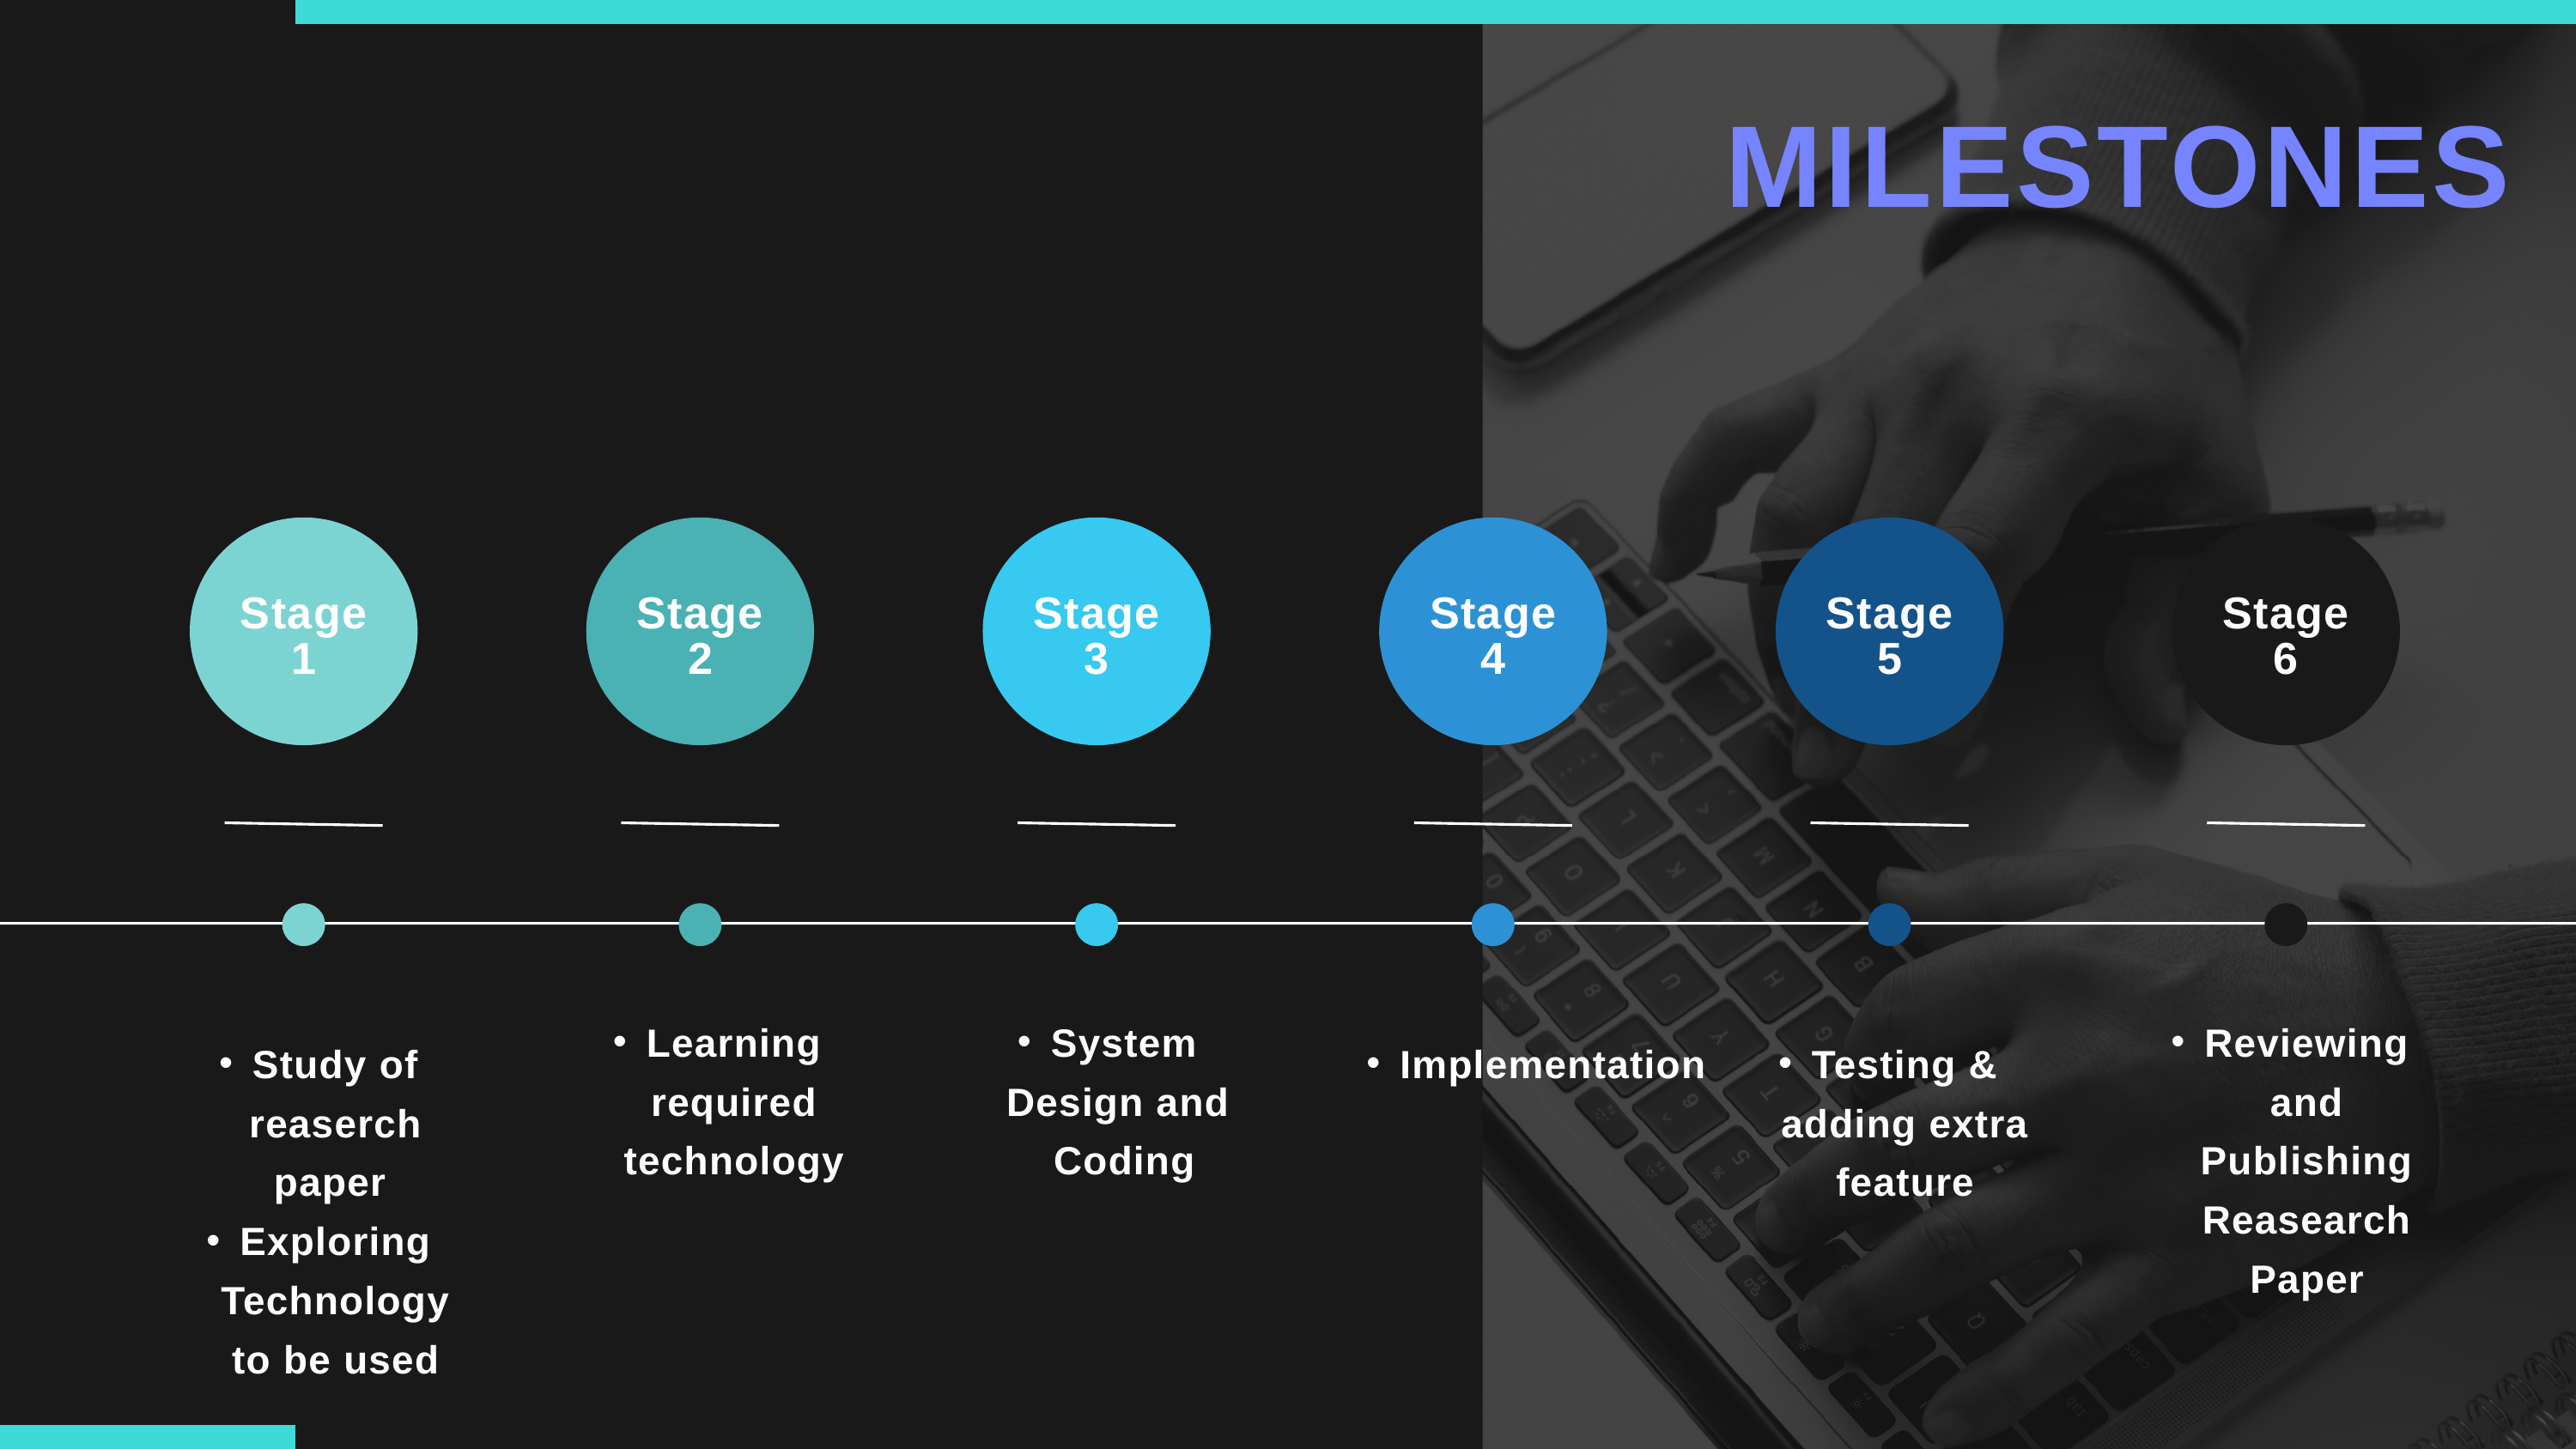

MILESTONES

Stage
1

Stage
2

Stage
3

Stage
4

Stage
5

Stage
6

Learning required technology
System Design and  Coding
Reviewing and Publishing Reasearch Paper
Study of reaserch paper
Exploring Technology to be used
Implementation
Testing & adding extra feature